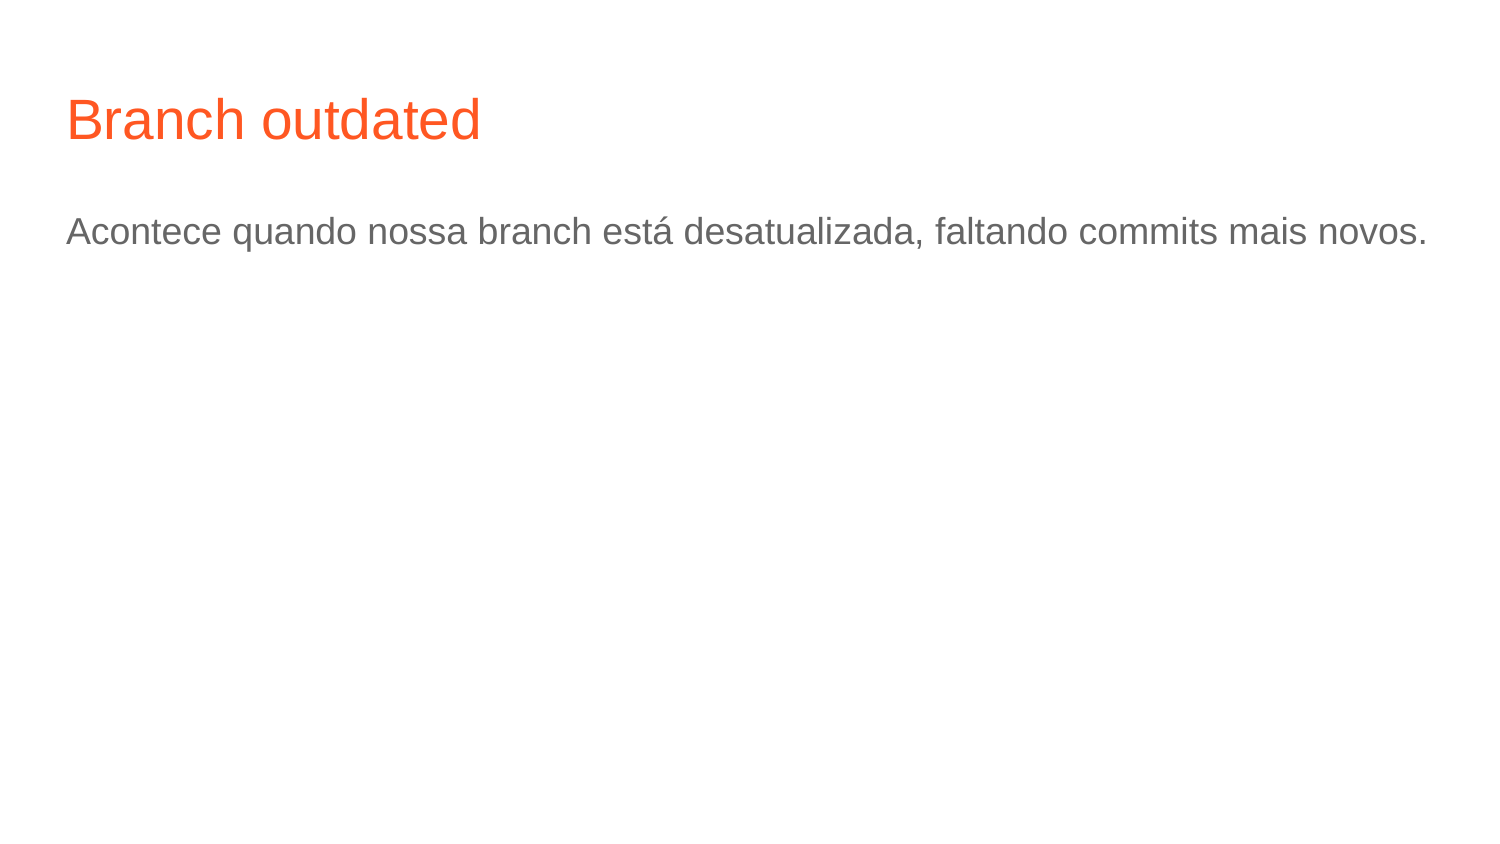

# Branch outdated
Acontece quando nossa branch está desatualizada, faltando commits mais novos.